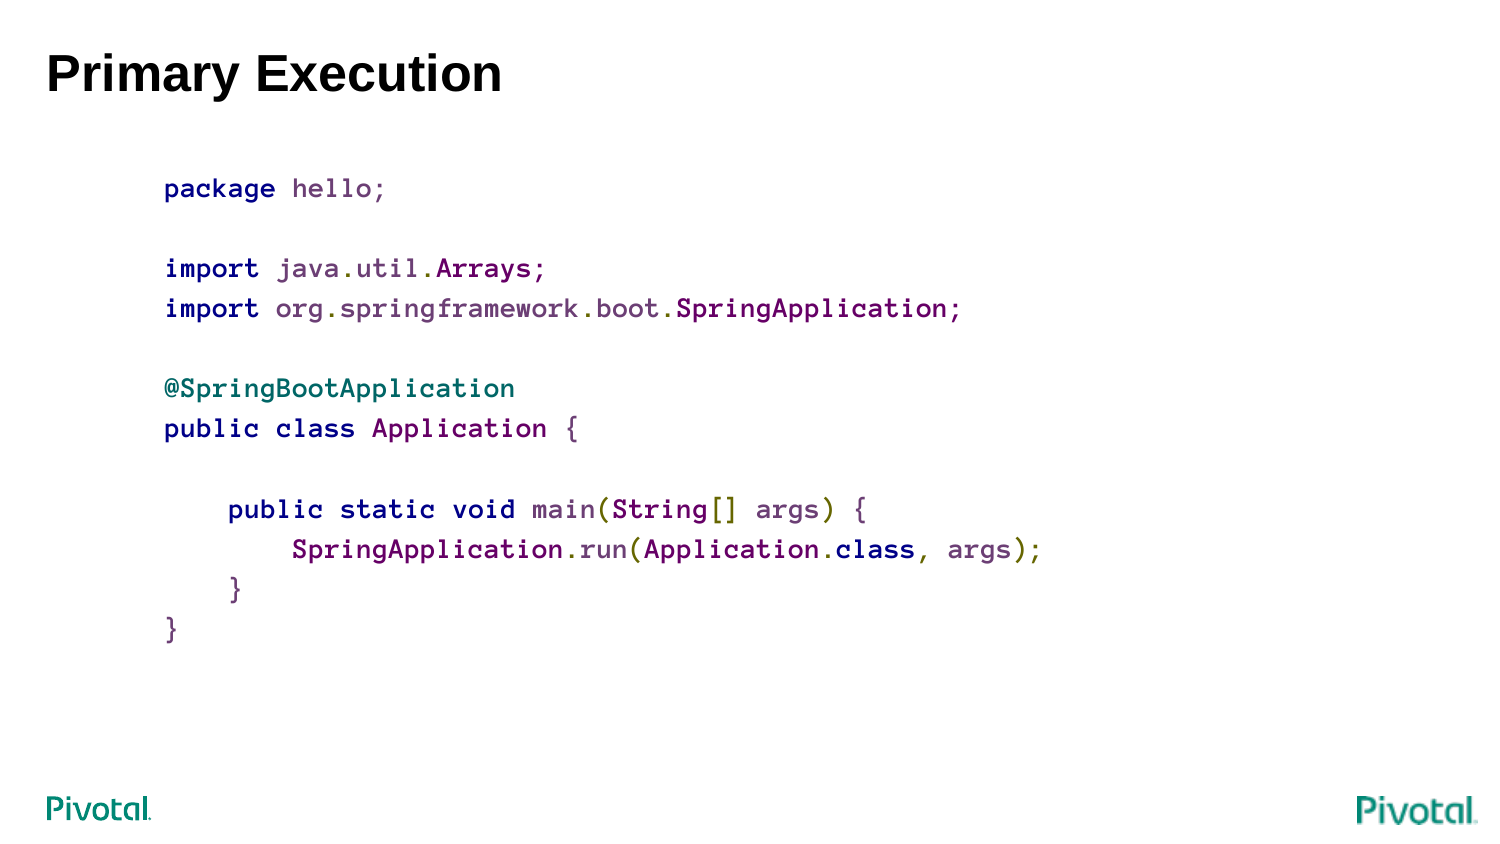

# Primary Execution
package hello;

import java.util.Arrays;
import org.springframework.boot.SpringApplication;

@SpringBootApplication
public class Application {

    public static void main(String[] args) {
        SpringApplication.run(Application.class, args);
    }
}